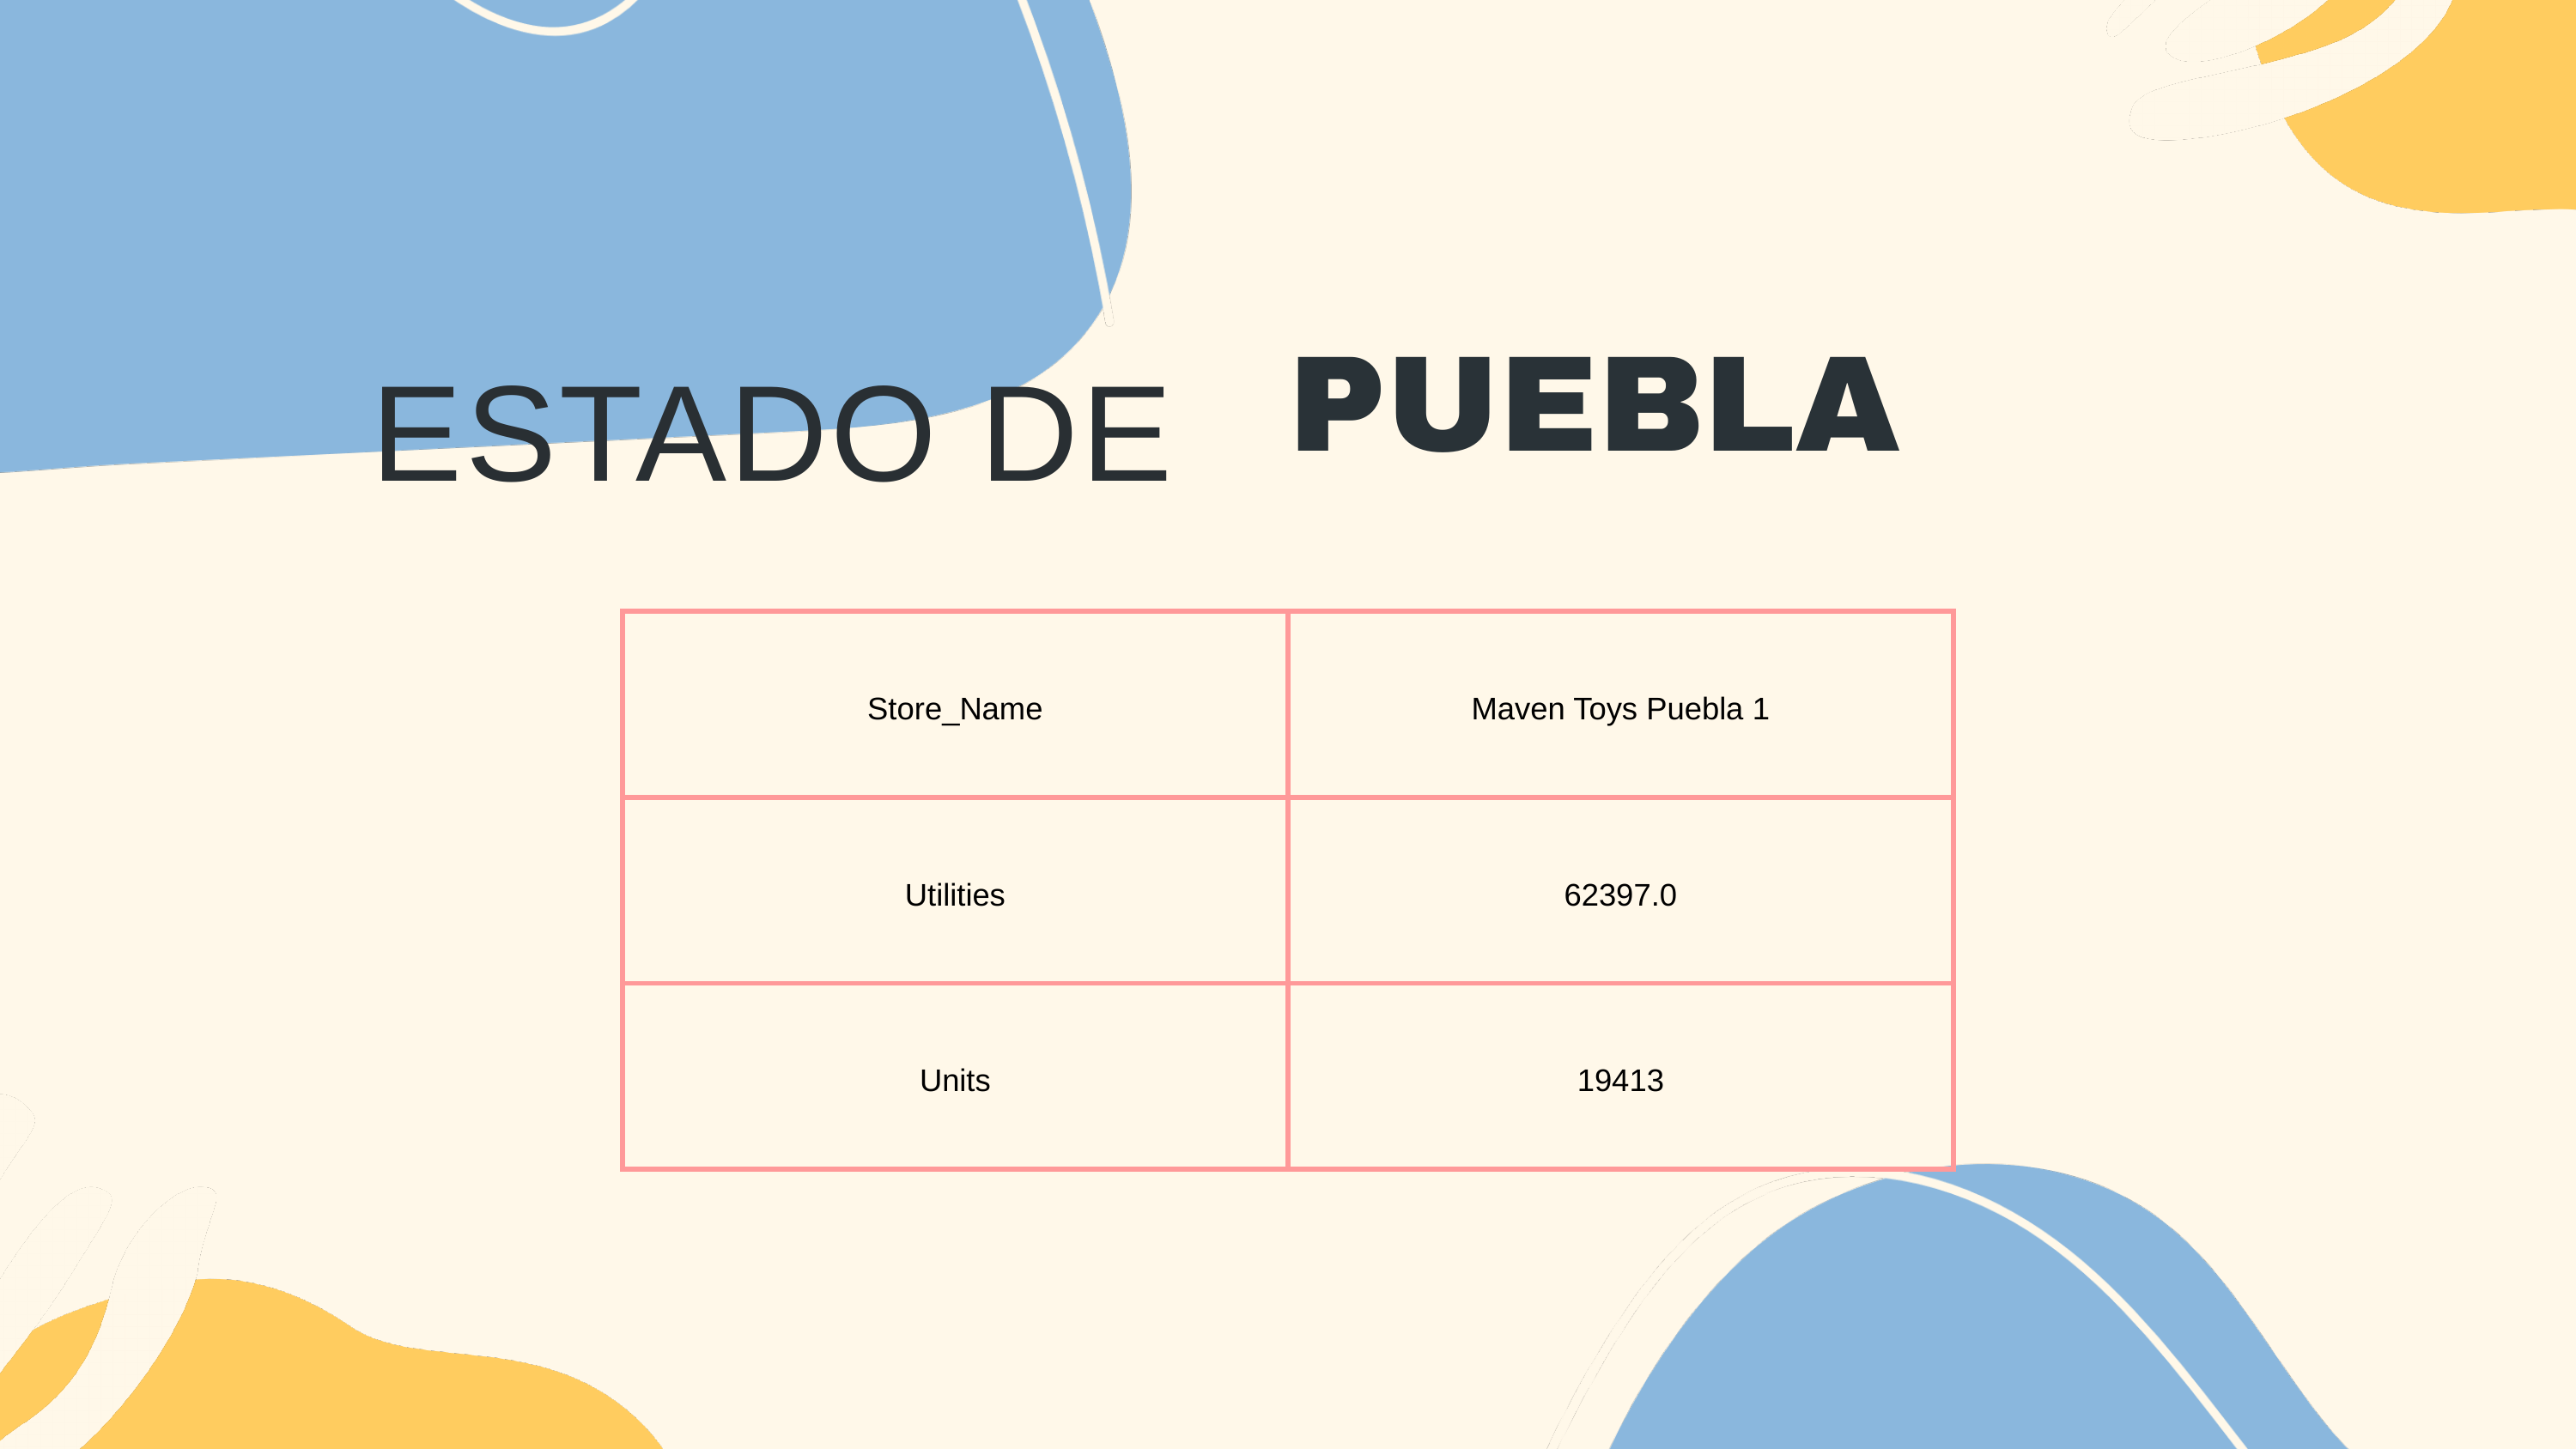

PUEBLA
ESTADO DE
| Store\_Name | Maven Toys Puebla 1 |
| --- | --- |
| Utilities | 62397.0 |
| Units | 19413 |